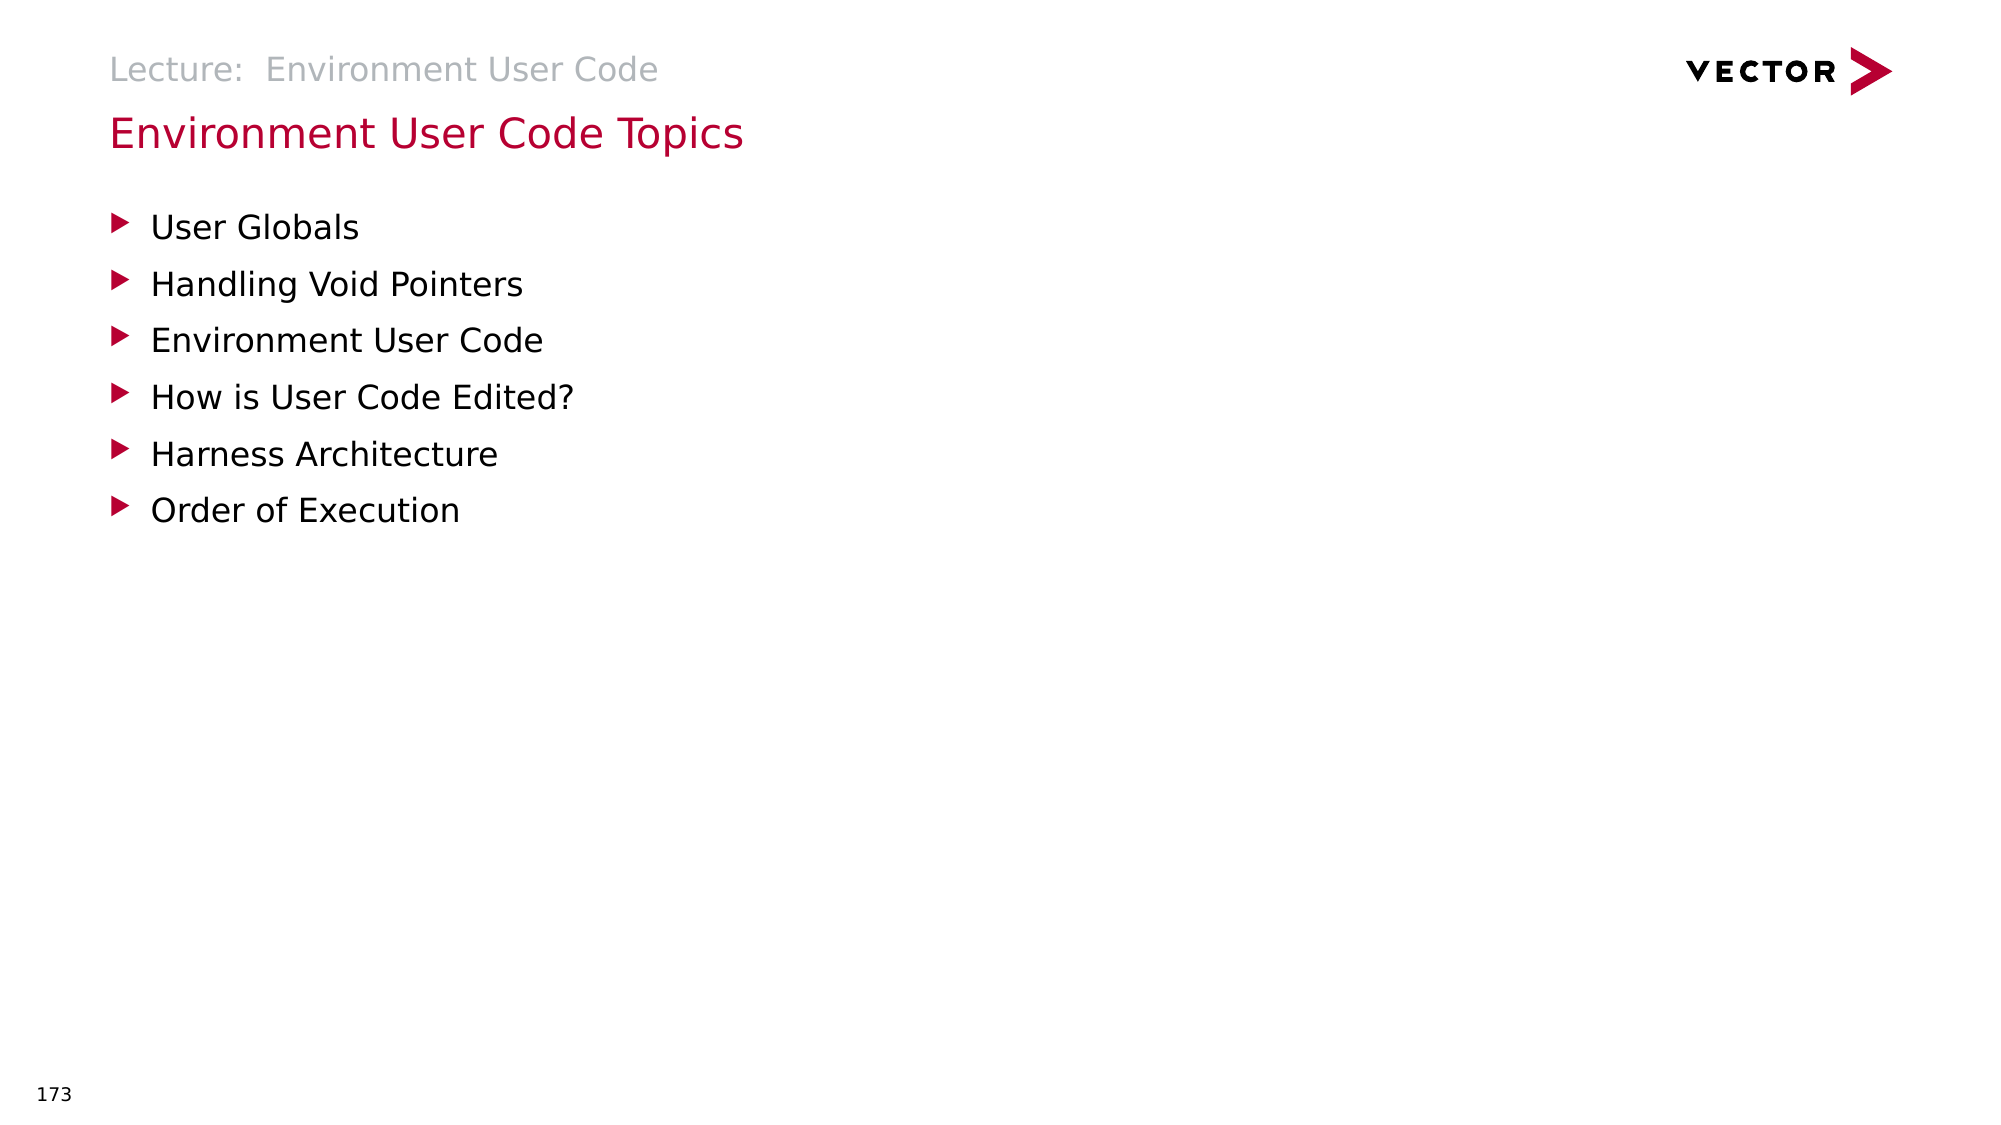

# Lecture:  Environment User Code
Environment User Code Topics
User Globals
Handling Void Pointers
Environment User Code
How is User Code Edited?
Harness Architecture
Order of Execution